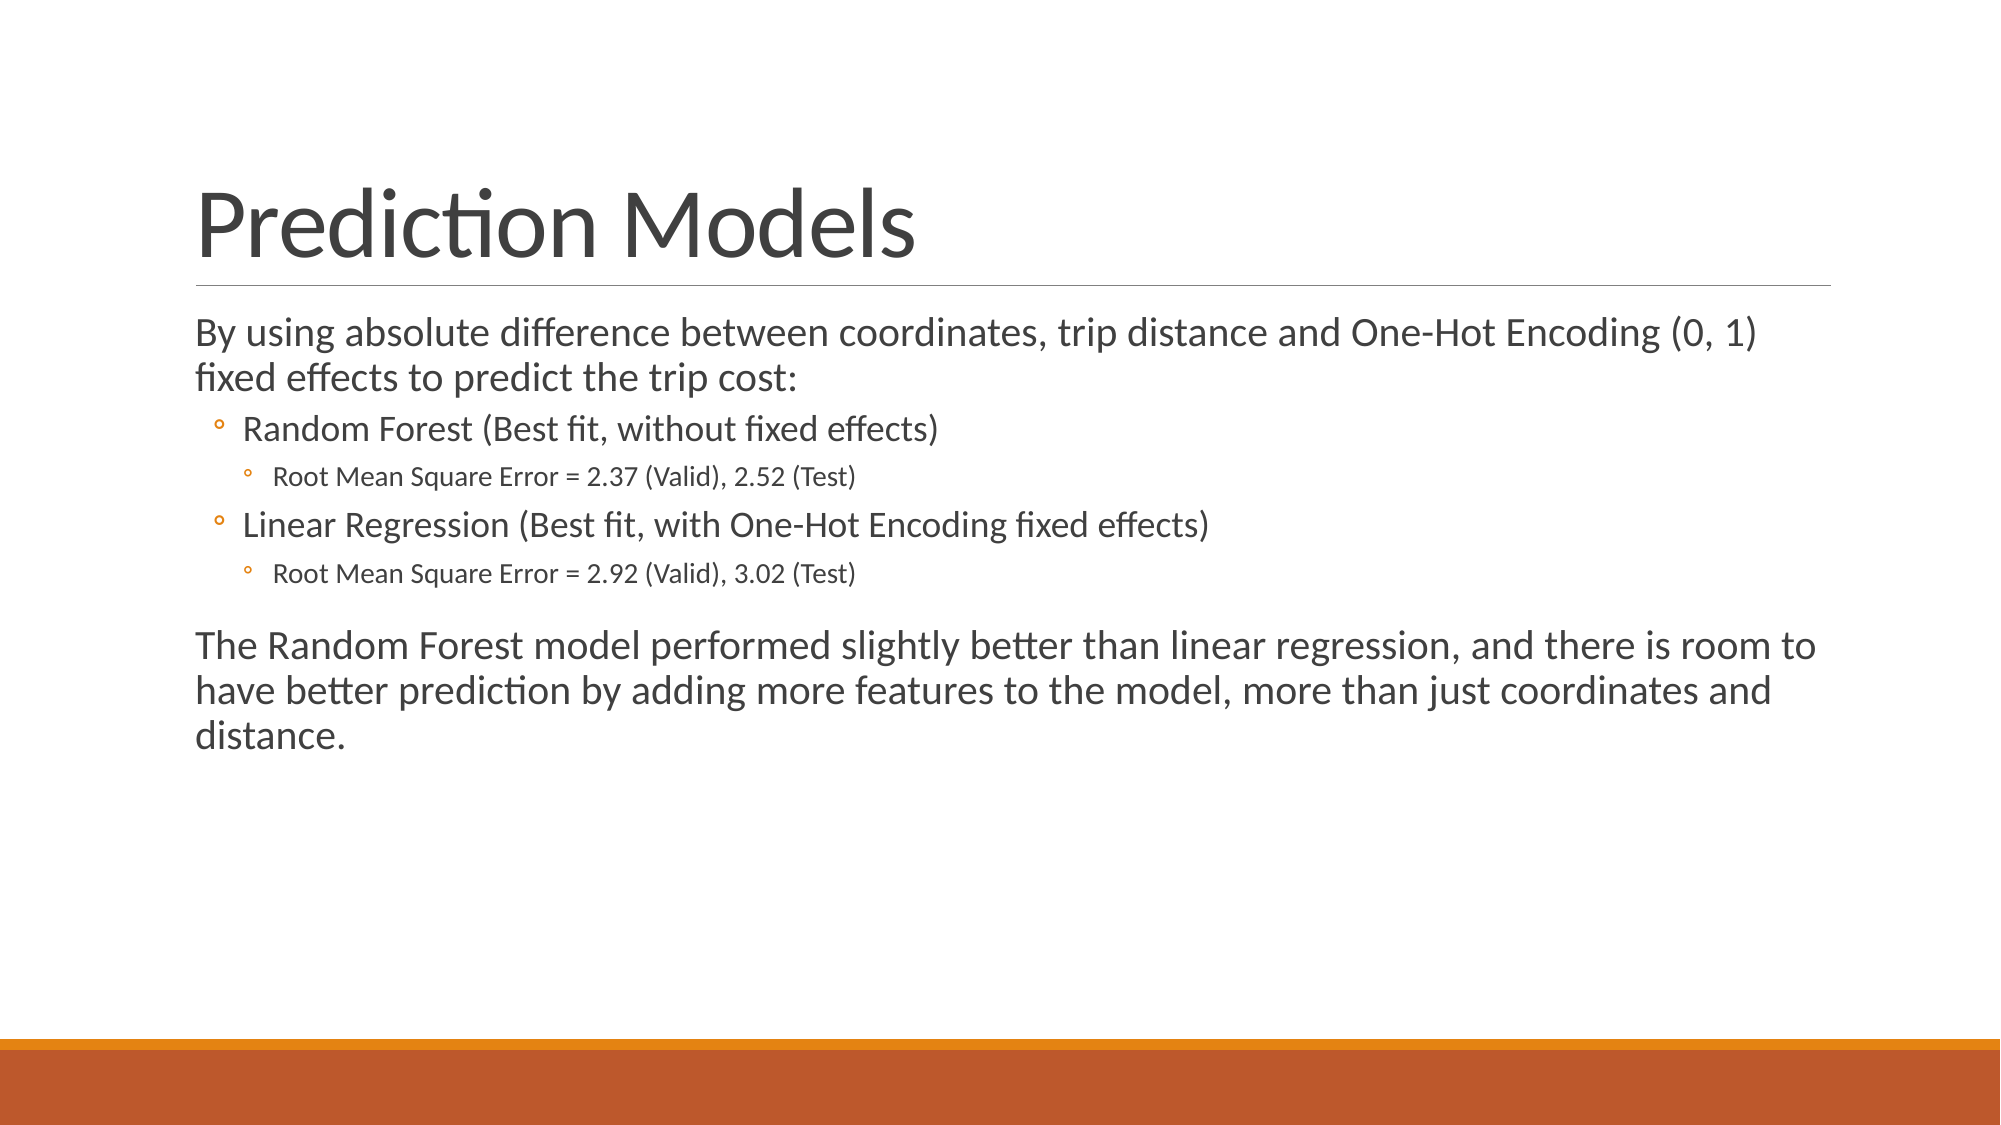

# Prediction Models
By using absolute difference between coordinates, trip distance and One-Hot Encoding (0, 1) fixed effects to predict the trip cost:
Random Forest (Best fit, without fixed effects)
Root Mean Square Error = 2.37 (Valid), 2.52 (Test)
Linear Regression (Best fit, with One-Hot Encoding fixed effects)
Root Mean Square Error = 2.92 (Valid), 3.02 (Test)
The Random Forest model performed slightly better than linear regression, and there is room to have better prediction by adding more features to the model, more than just coordinates and distance.